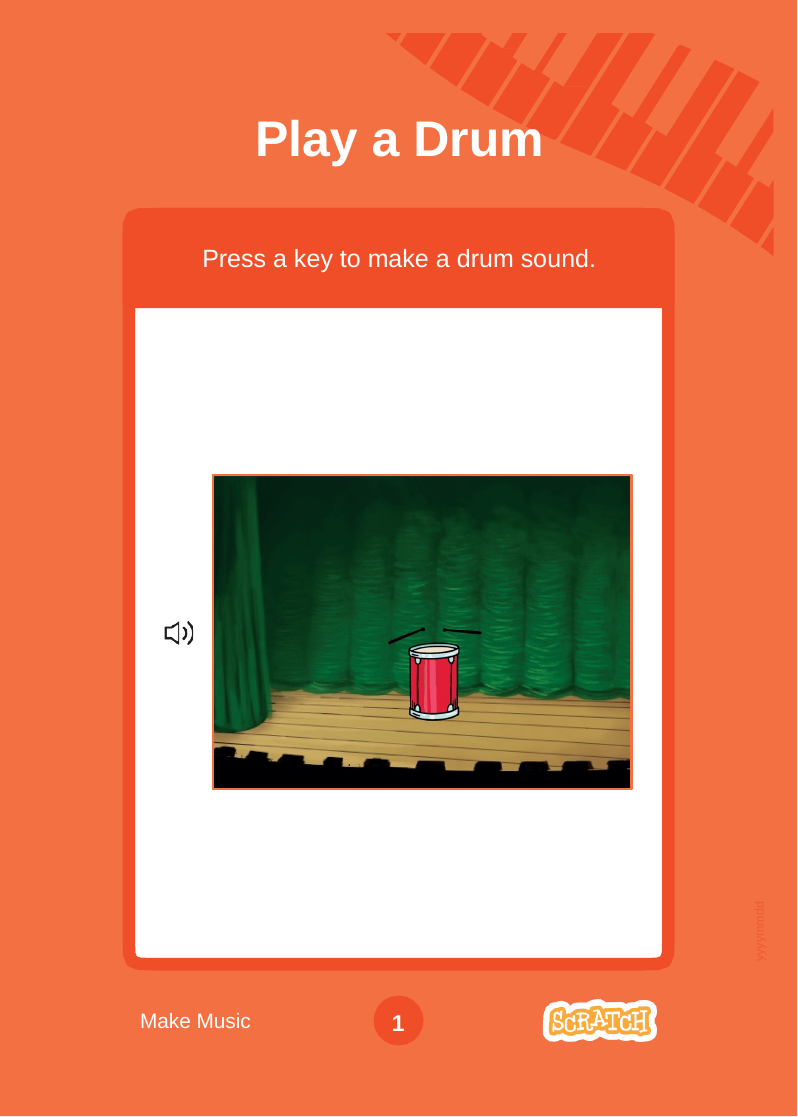

# Play a Drum

Press a key to make a drum sound.

yyyymmdd

Make Music
1